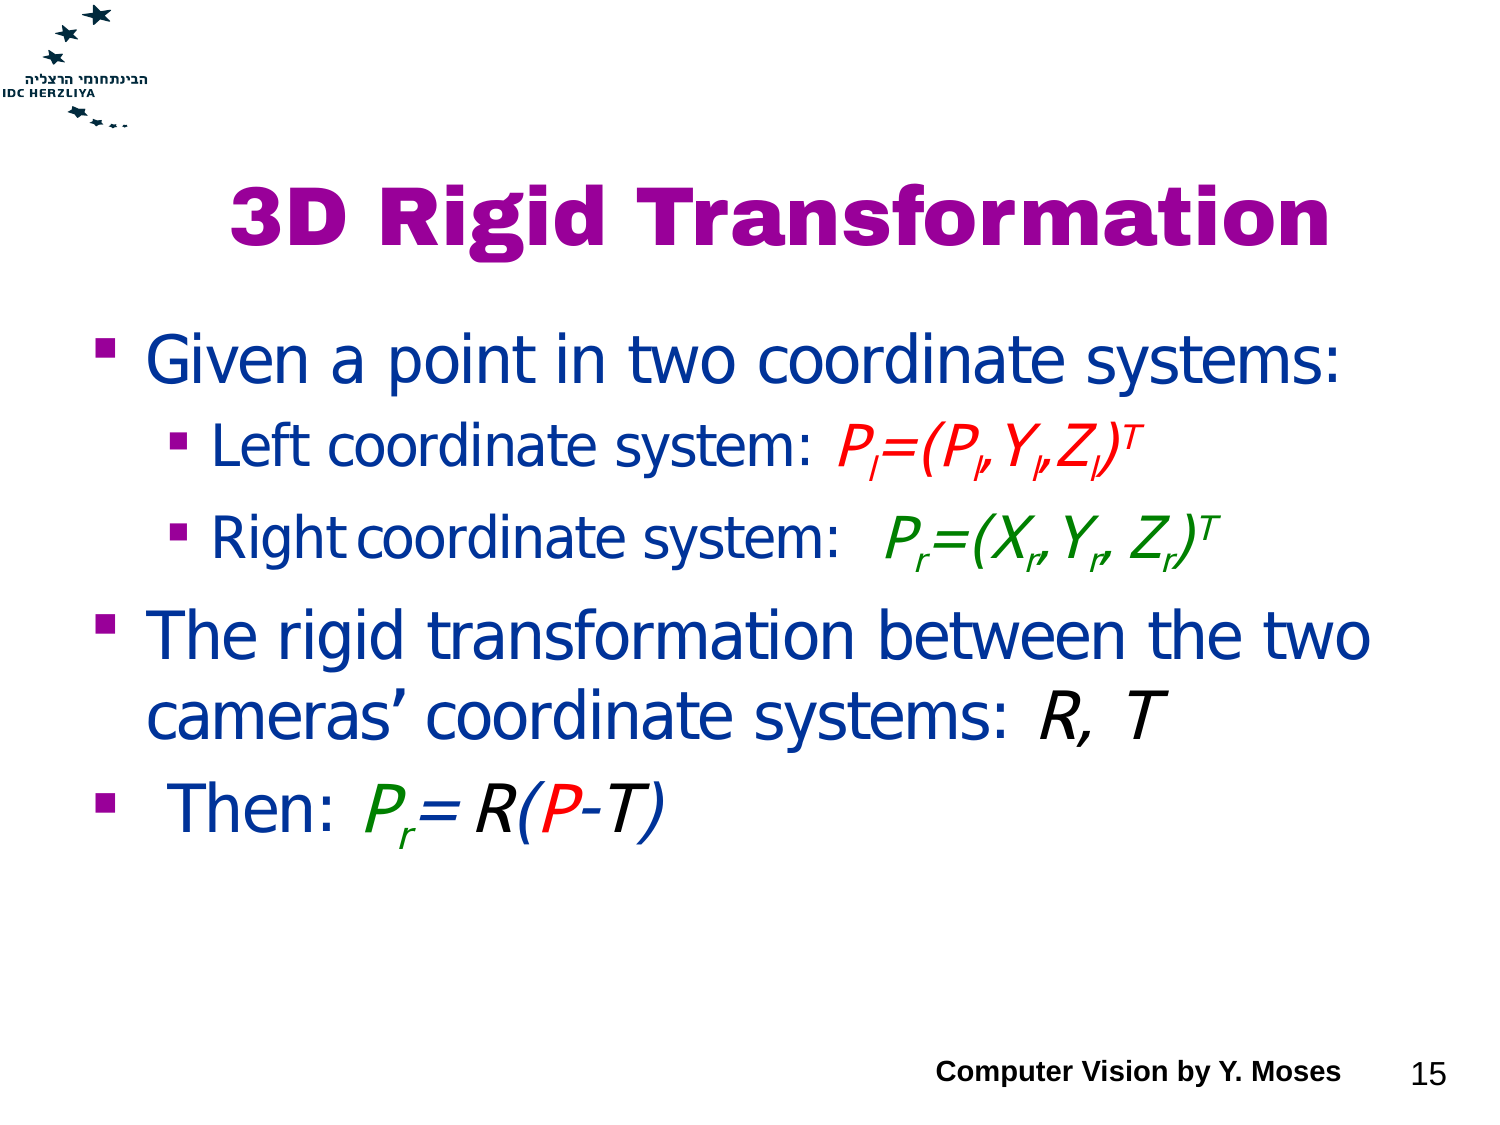

3D Rigid Transformation
Given a point in two coordinate systems:
Left coordinate system: Pl=(Pl,Yl,Zl)T
Right coordinate system:  Pr=(Xr,Yr, Zr)T
The rigid transformation between the two cameras’ coordinate systems: R, T
 Then: Pr= R(P-T)

Computer Vision by Y. Moses
15